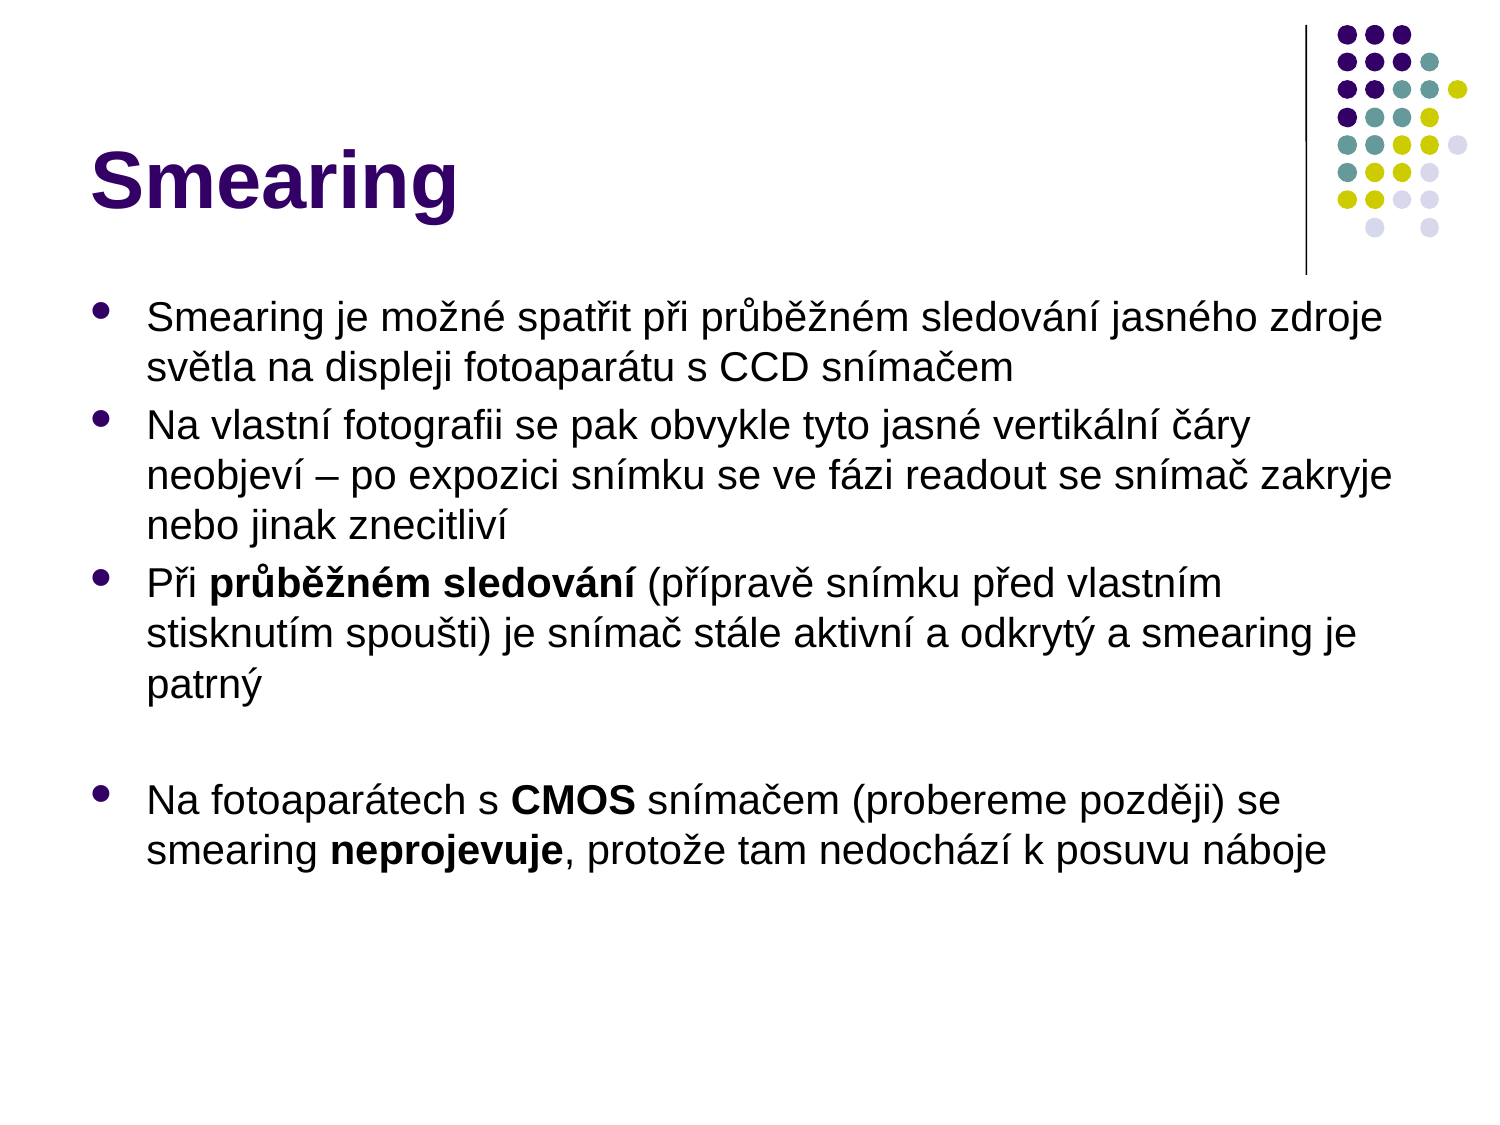

# Smearing
Smearing je možné spatřit při průběžném sledování jasného zdroje světla na displeji fotoaparátu s CCD snímačem
Na vlastní fotografii se pak obvykle tyto jasné vertikální čáry neobjeví – po expozici snímku se ve fázi readout se snímač zakryje nebo jinak znecitliví
Při průběžném sledování (přípravě snímku před vlastním stisknutím spoušti) je snímač stále aktivní a odkrytý a smearing je patrný

Na fotoaparátech s CMOS snímačem (probereme později) se smearing neprojevuje, protože tam nedochází k posuvu náboje